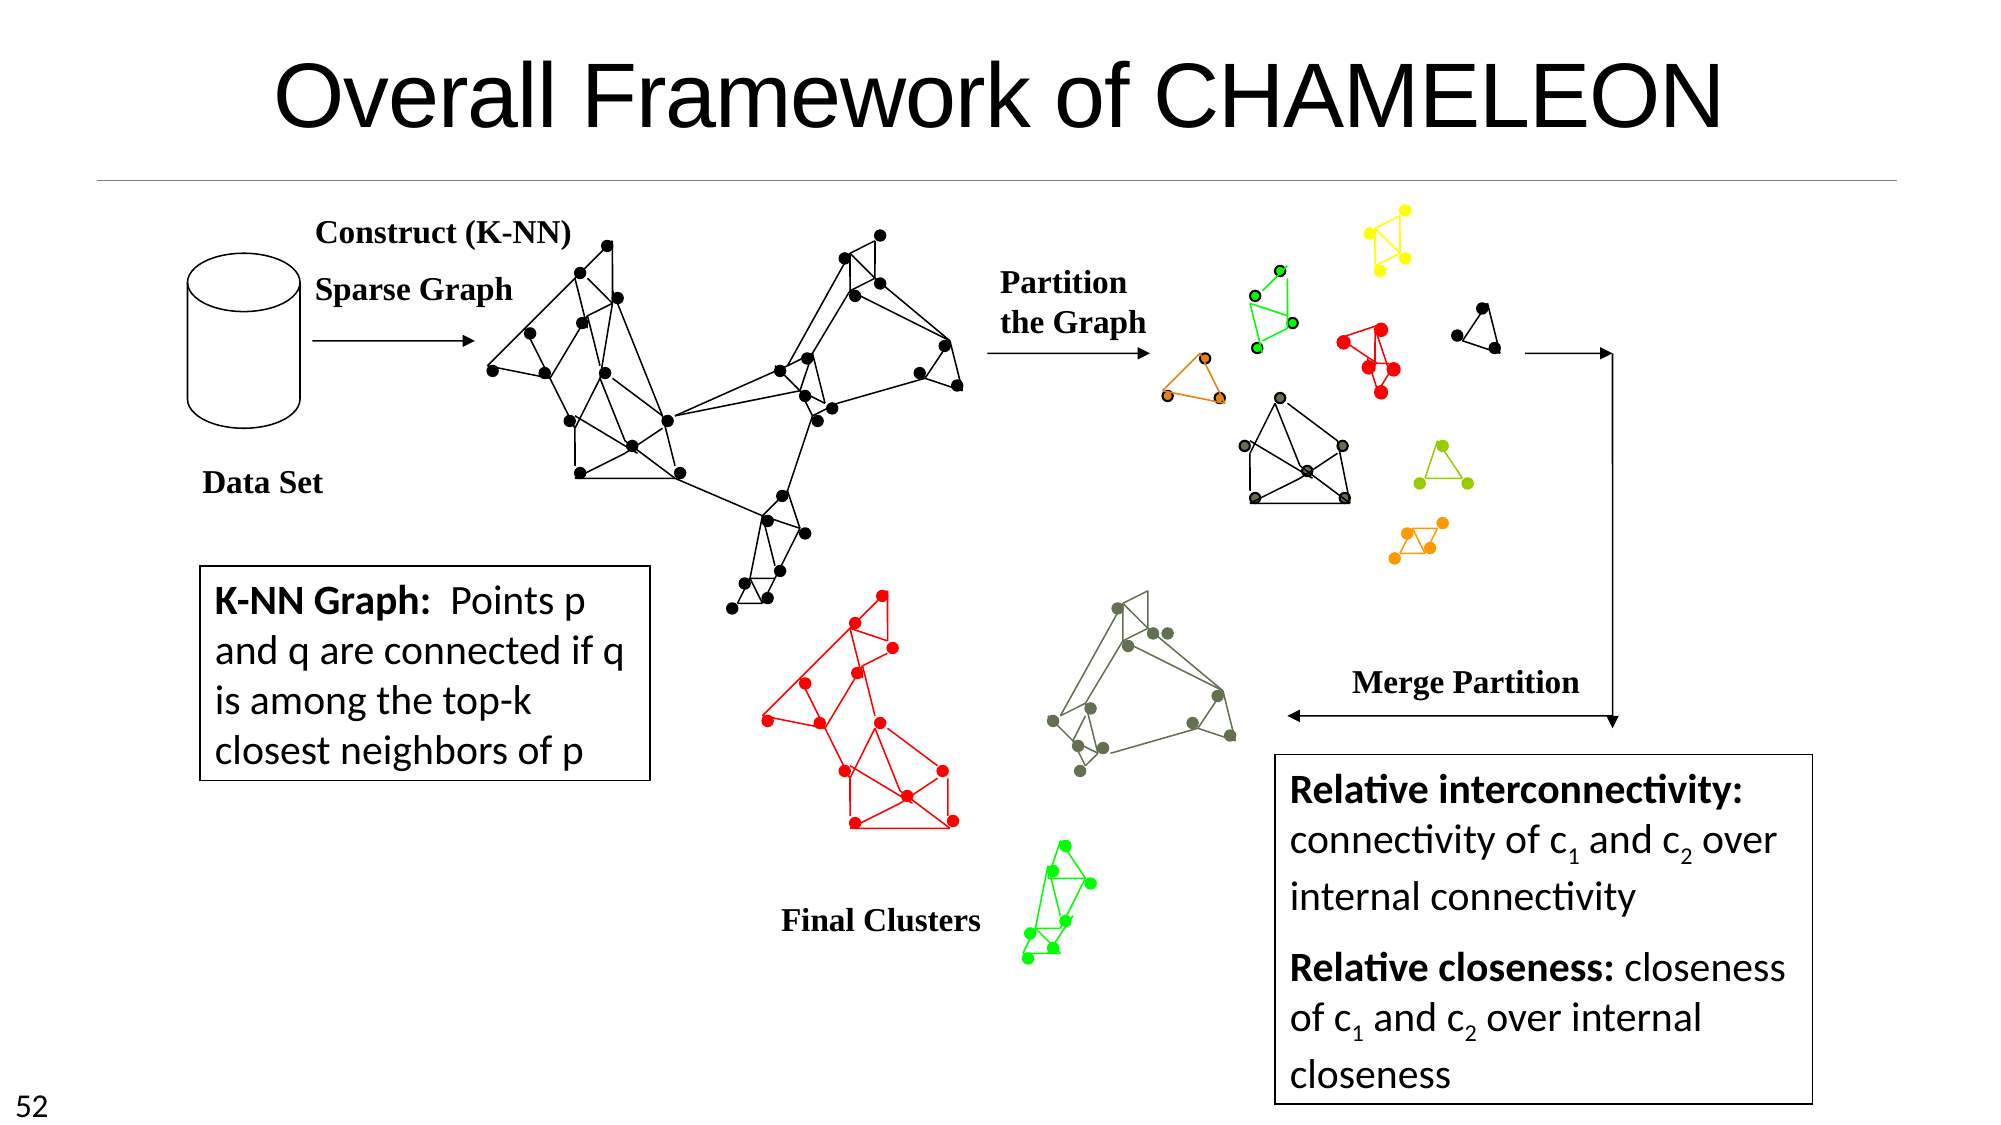

# Overall Framework of CHAMELEON
Construct (K-NN)
Sparse Graph

Partition the Graph

Data Set
K-NN Graph:  Points p and q are connected if q is among the top-k closest neighbors of p

Merge Partition

Relative interconnectivity:  connectivity of c1 and c2 over internal connectivity
Relative closeness: closeness of c1 and c2 over internal closeness
Final Clusters